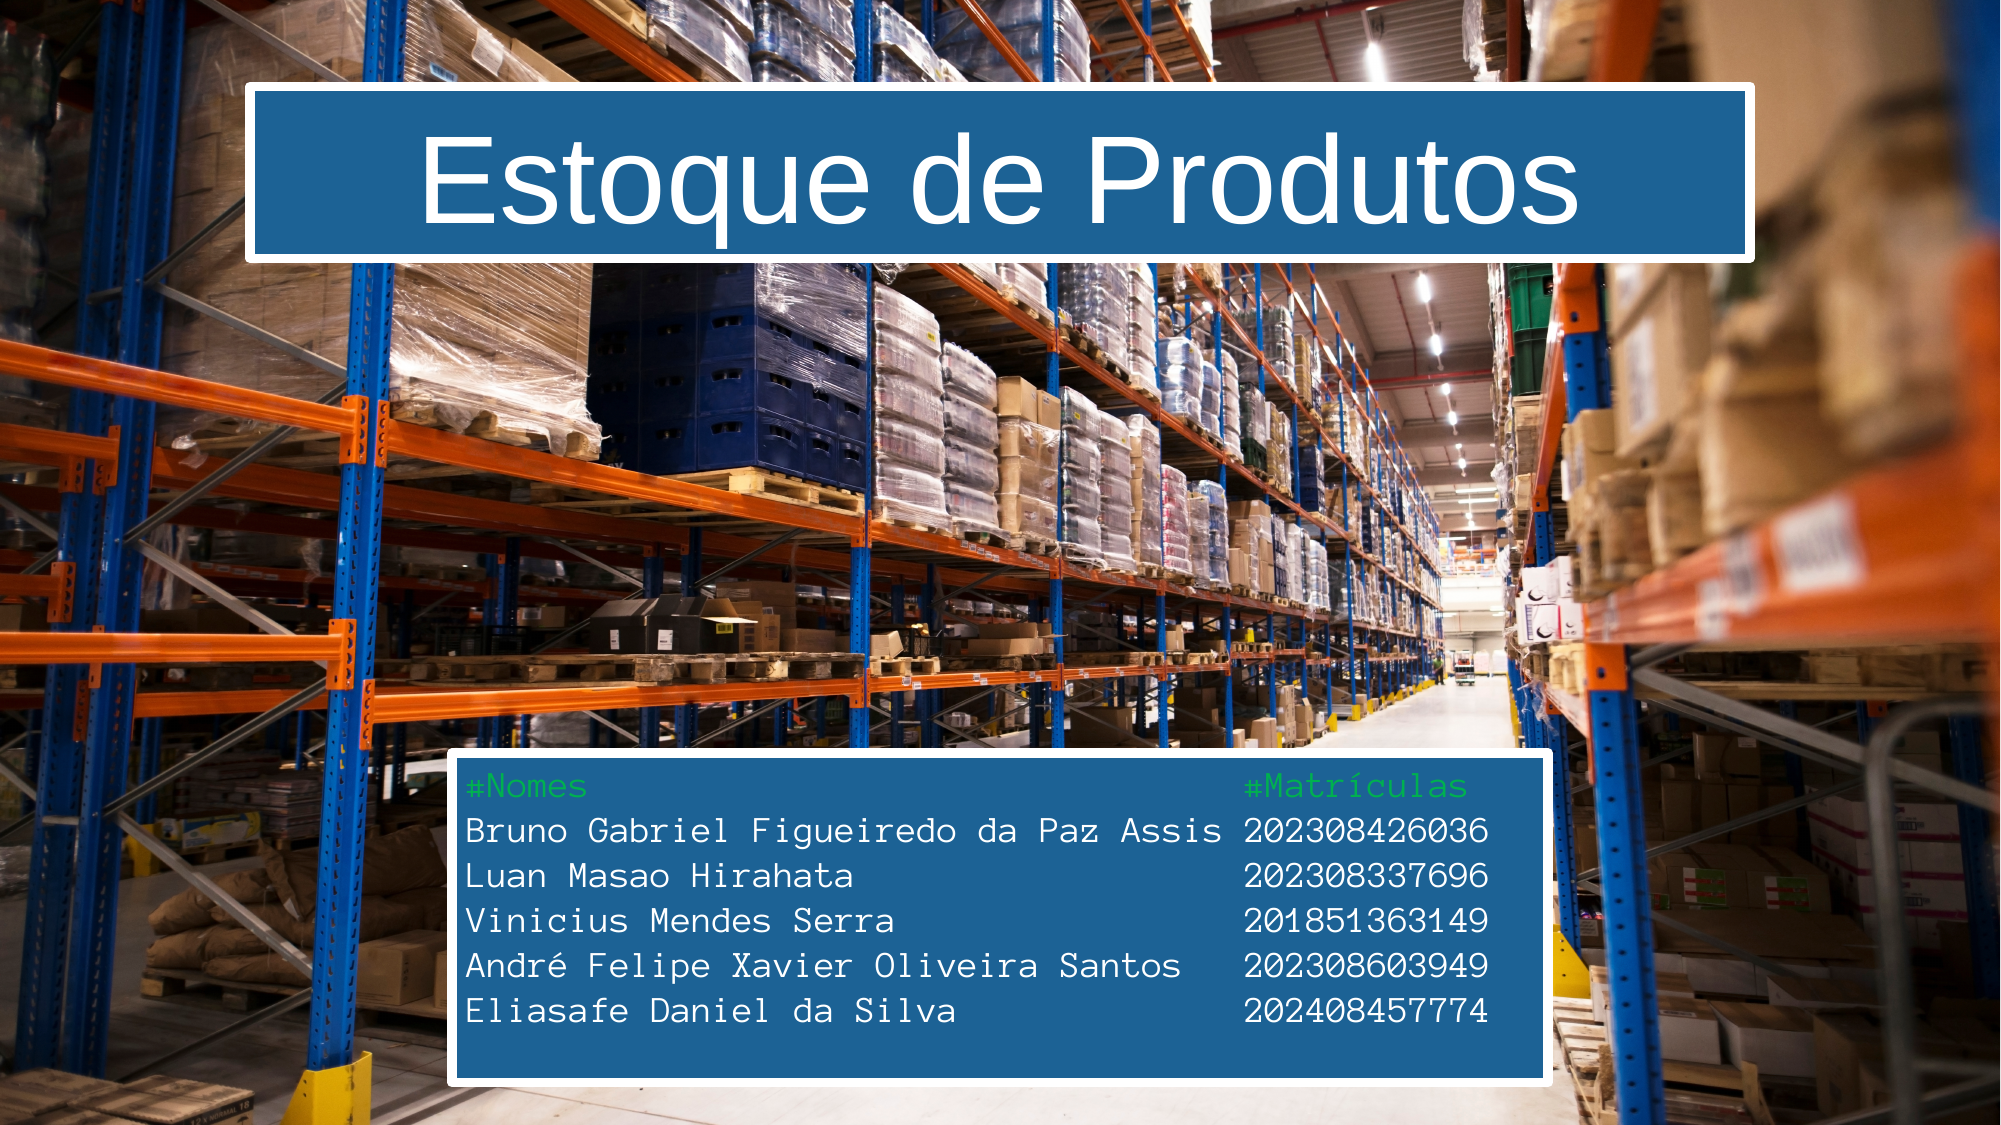

# Estoque de Produtos
#Nomes                                #Matrículas
Bruno Gabriel Figueiredo da Paz Assis 202308426036
Luan Masao Hirahata                   202308337696
Vinicius Mendes Serra                 201851363149
André Felipe Xavier Oliveira Santos   202308603949
Eliasafe Daniel da Silva              202408457774